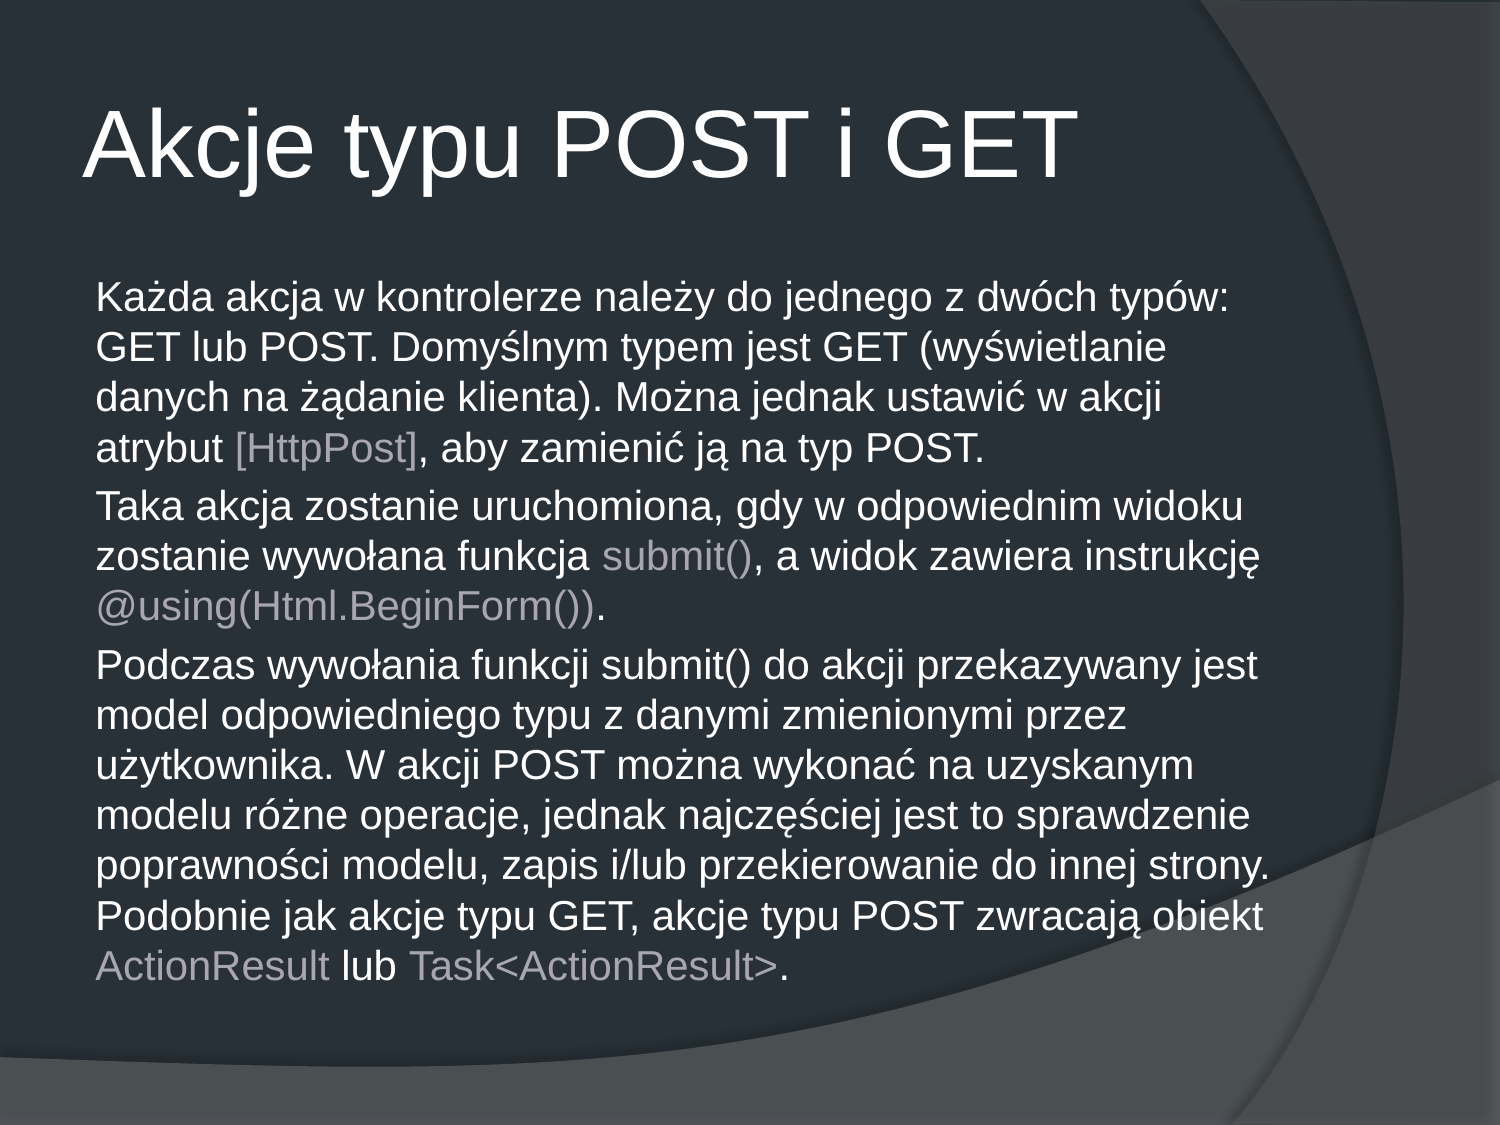

# Akcje typu POST i GET
Każda akcja w kontrolerze należy do jednego z dwóch typów: GET lub POST. Domyślnym typem jest GET (wyświetlanie danych na żądanie klienta). Można jednak ustawić w akcji atrybut [HttpPost], aby zamienić ją na typ POST.
Taka akcja zostanie uruchomiona, gdy w odpowiednim widoku zostanie wywołana funkcja submit(), a widok zawiera instrukcję @using(Html.BeginForm()).
Podczas wywołania funkcji submit() do akcji przekazywany jest model odpowiedniego typu z danymi zmienionymi przez użytkownika. W akcji POST można wykonać na uzyskanym modelu różne operacje, jednak najczęściej jest to sprawdzenie poprawności modelu, zapis i/lub przekierowanie do innej strony. Podobnie jak akcje typu GET, akcje typu POST zwracają obiekt ActionResult lub Task<ActionResult>.